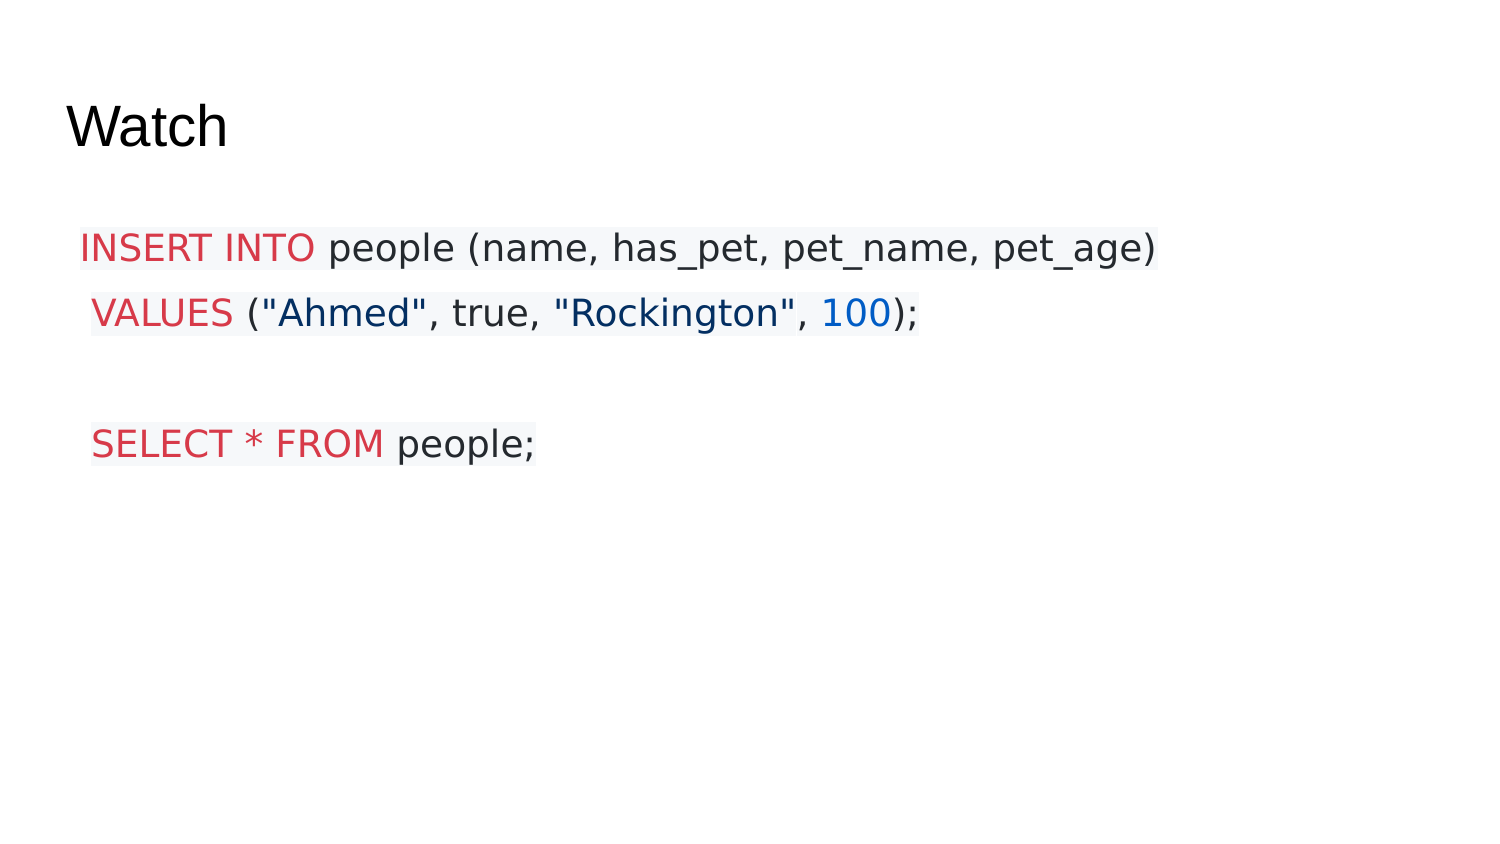

# Watch
INSERT INTO people (name, has_pet, pet_name, pet_age)
VALUES ("Ahmed", true, "Rockington", 100);
SELECT * FROM people;